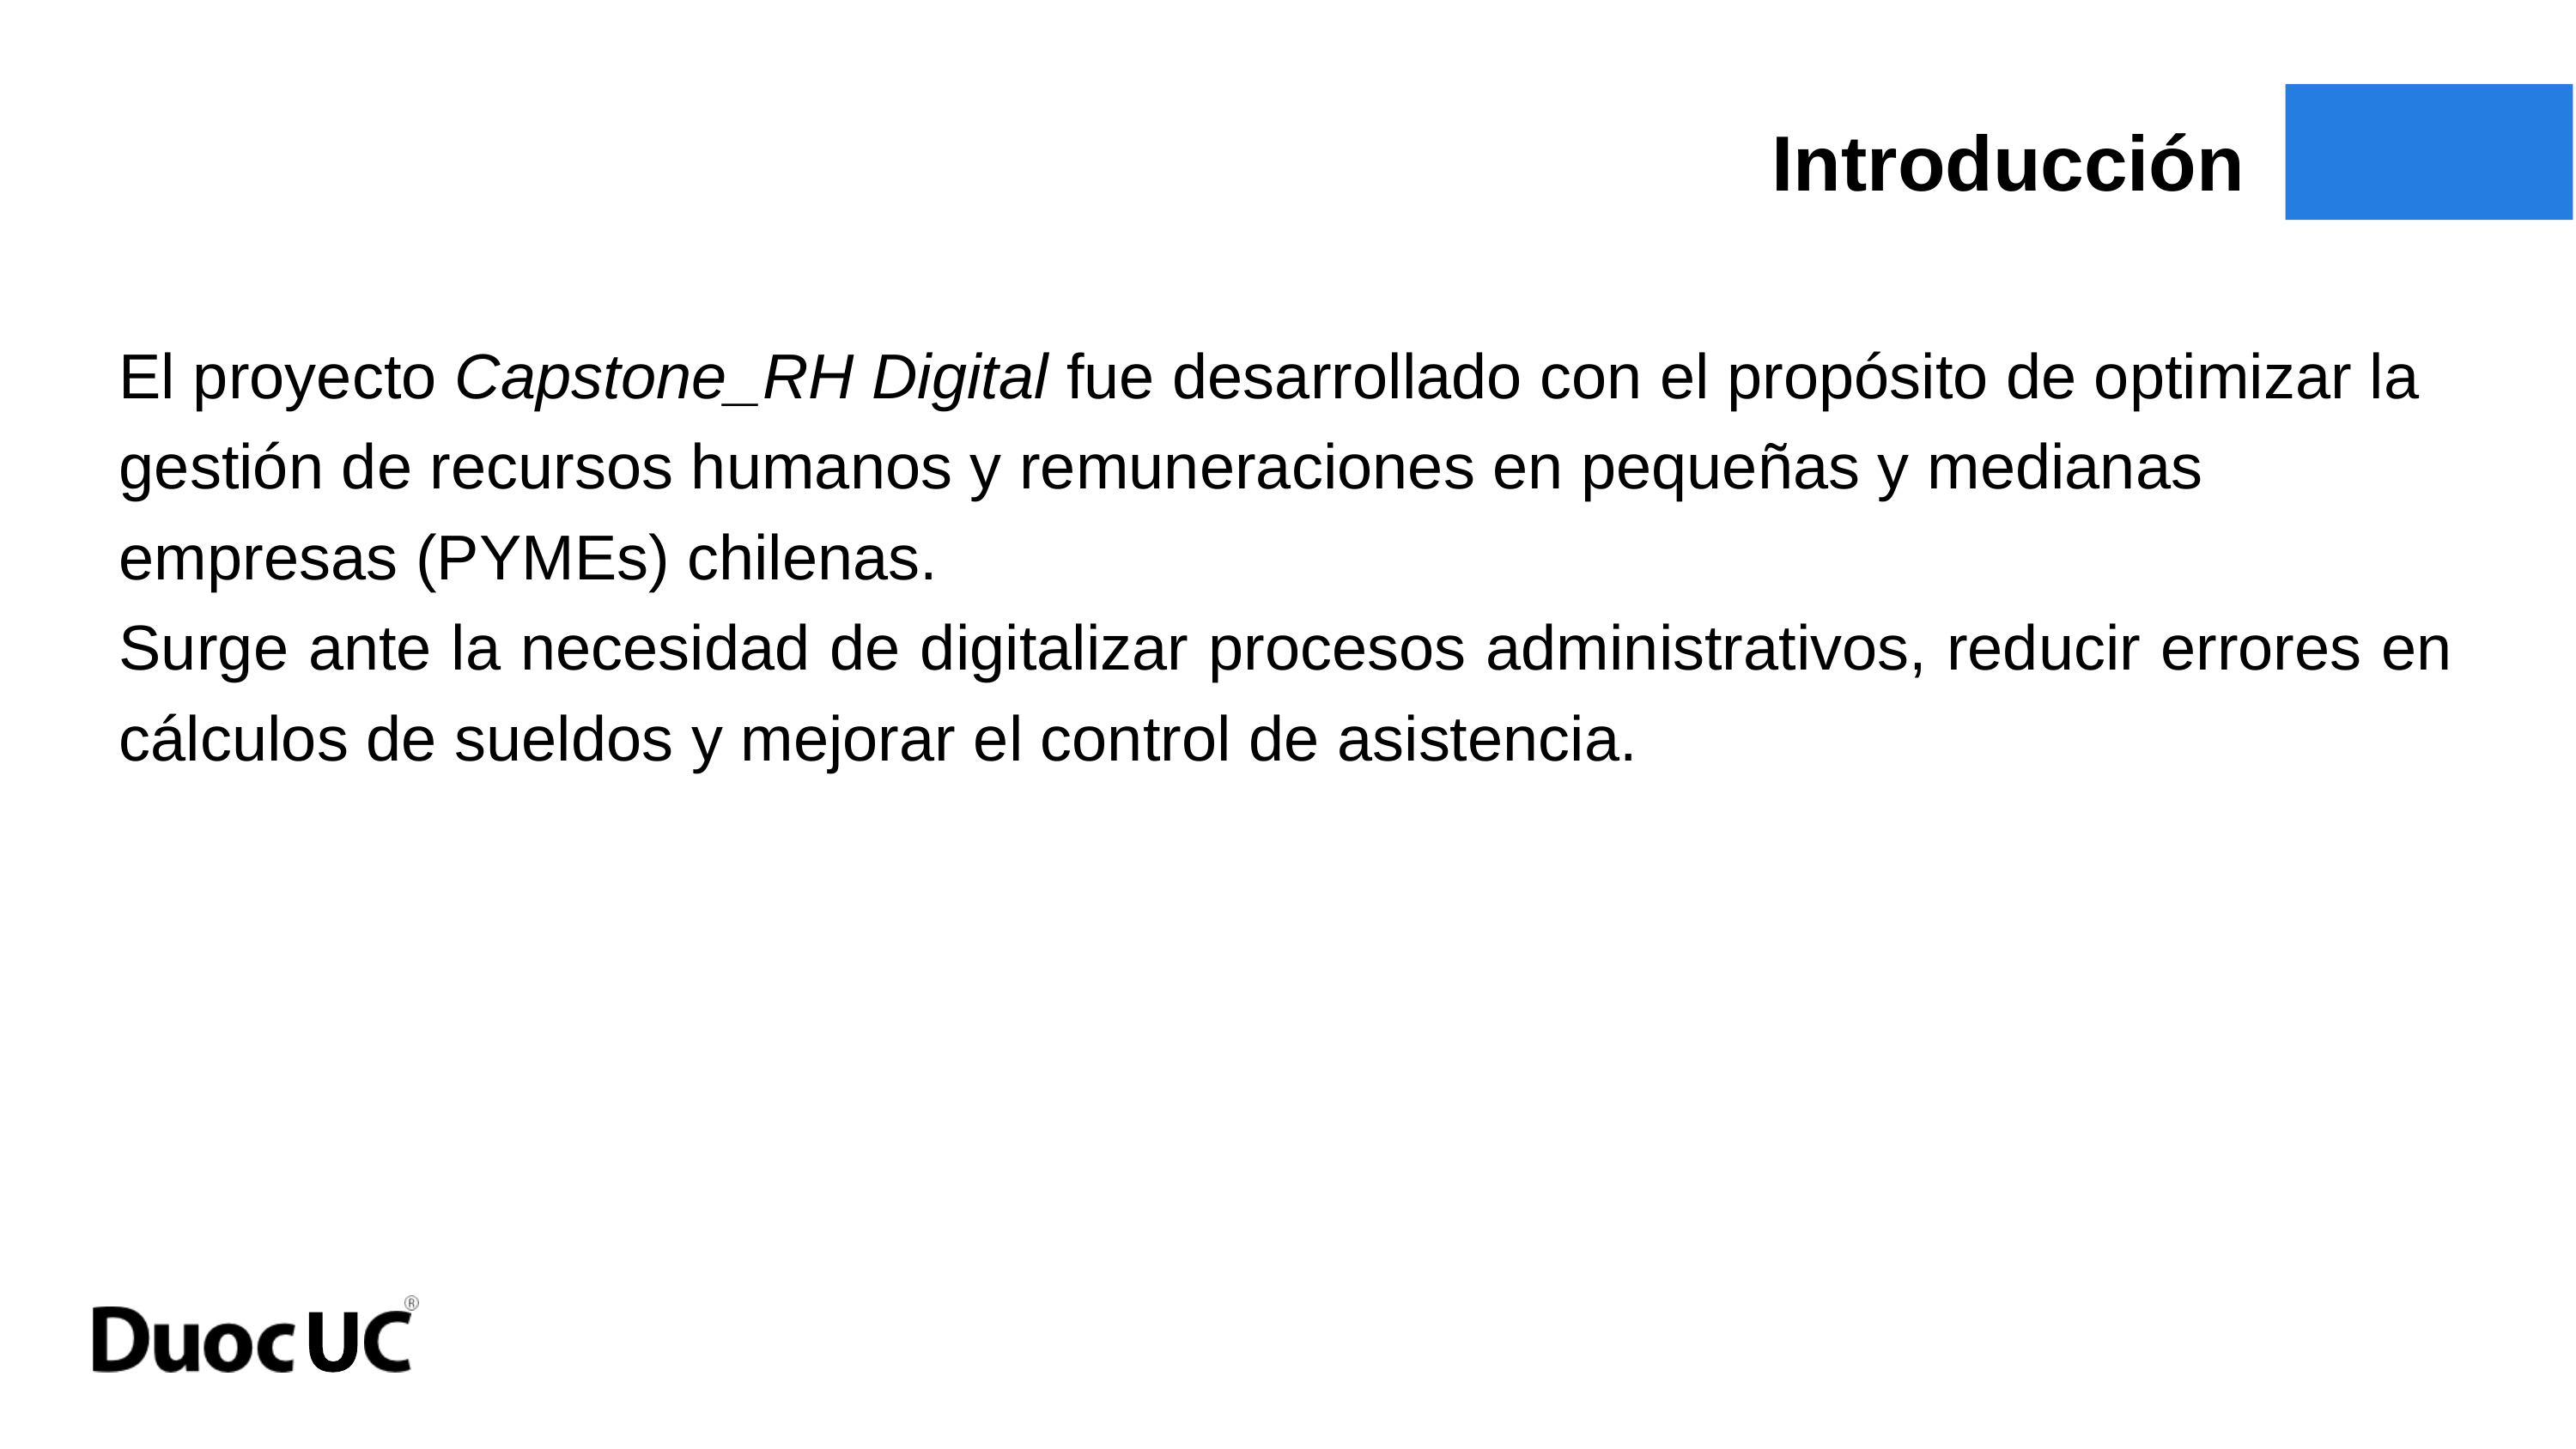

Introducción
El proyecto Capstone_RH Digital fue desarrollado con el propósito de optimizar la gestión de recursos humanos y remuneraciones en pequeñas y medianas empresas (PYMEs) chilenas.
Surge ante la necesidad de digitalizar procesos administrativos, reducir errores en cálculos de sueldos y mejorar el control de asistencia.